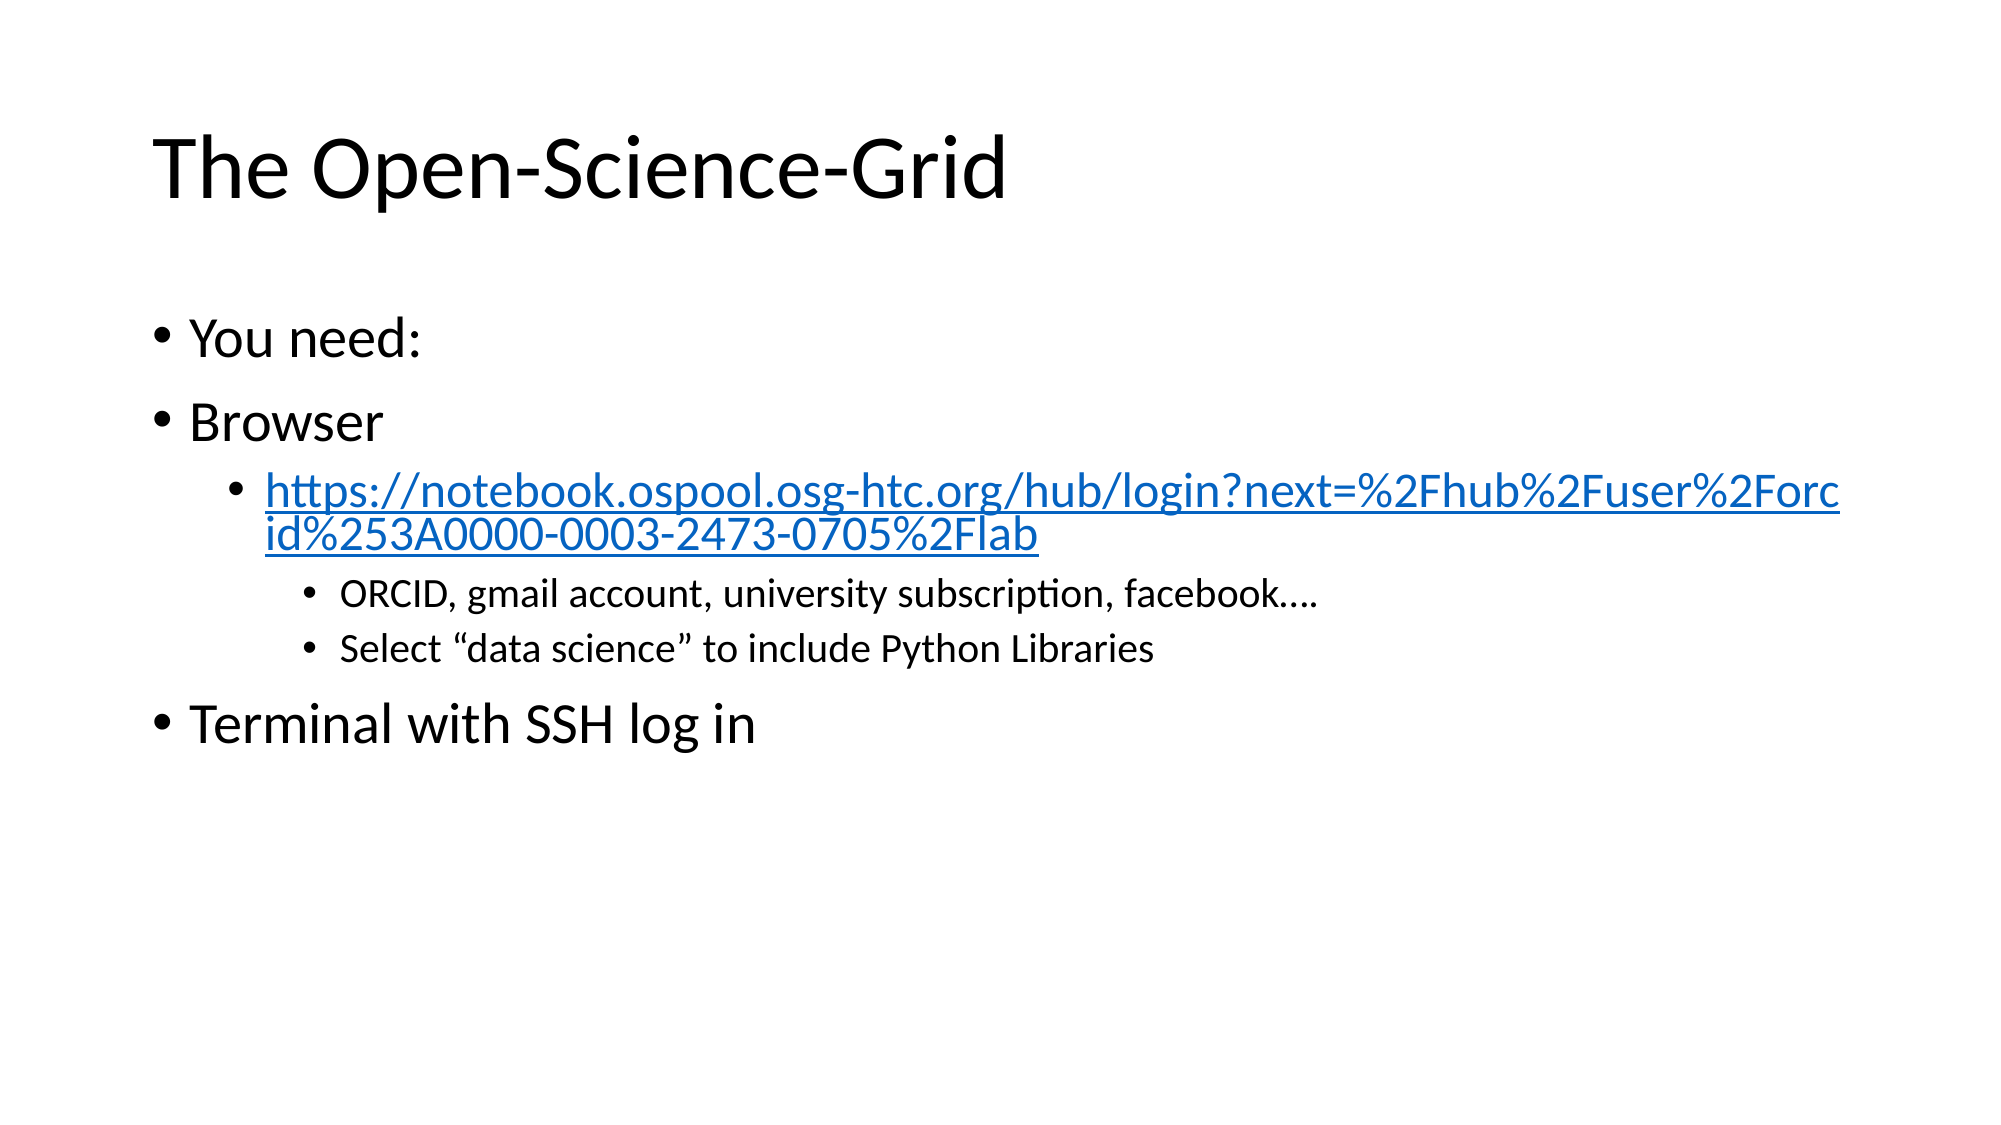

# The Open-Science-Grid
You need:
Browser
https://notebook.ospool.osg-htc.org/hub/login?next=%2Fhub%2Fuser%2Forcid%253A0000-0003-2473-0705%2Flab
ORCID, gmail account, university subscription, facebook….
Select “data science” to include Python Libraries
Terminal with SSH log in